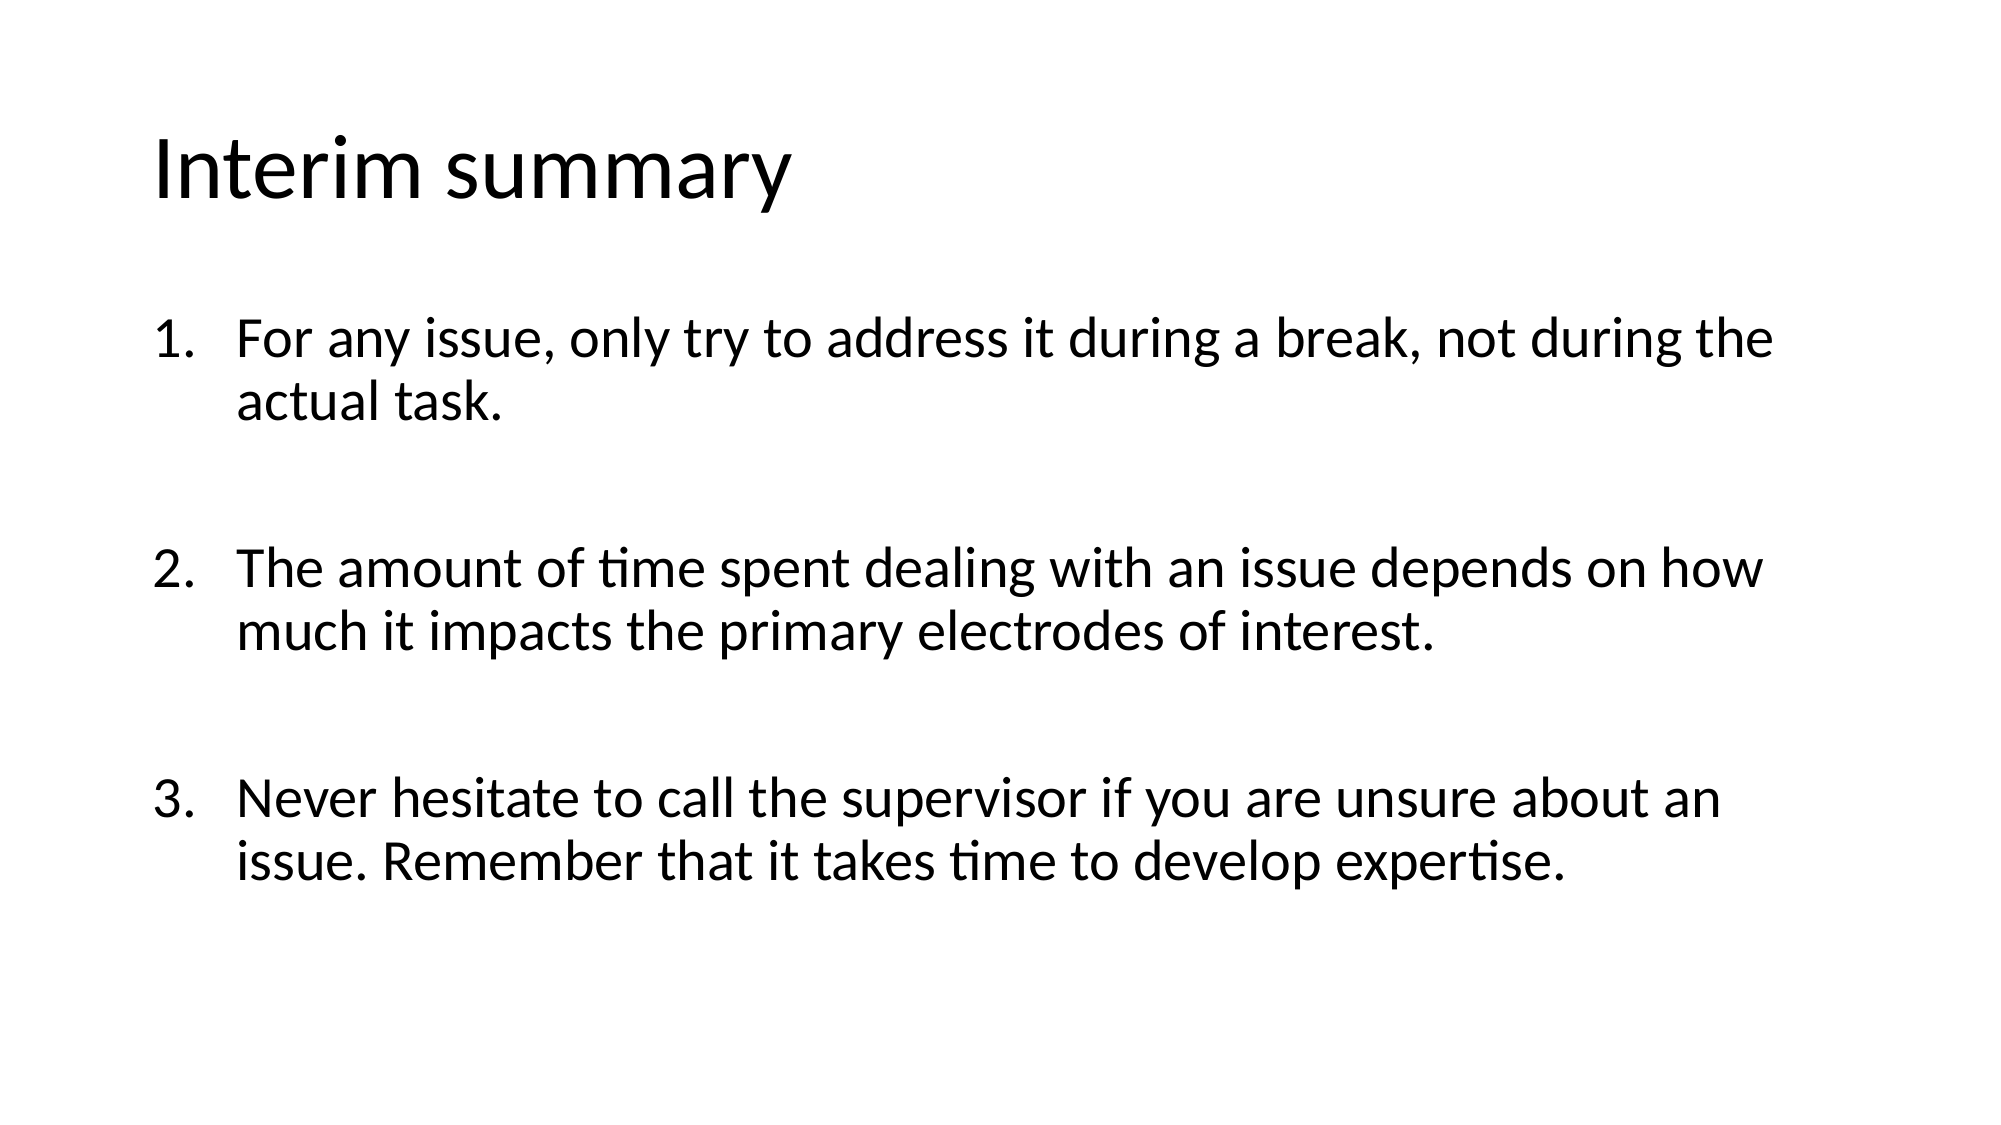

# Interim summary
For any issue, only try to address it during a break, not during the actual task.

The amount of time spent dealing with an issue depends on how much it impacts the primary electrodes of interest.

Never hesitate to call the supervisor if you are unsure about an issue. Remember that it takes time to develop expertise.